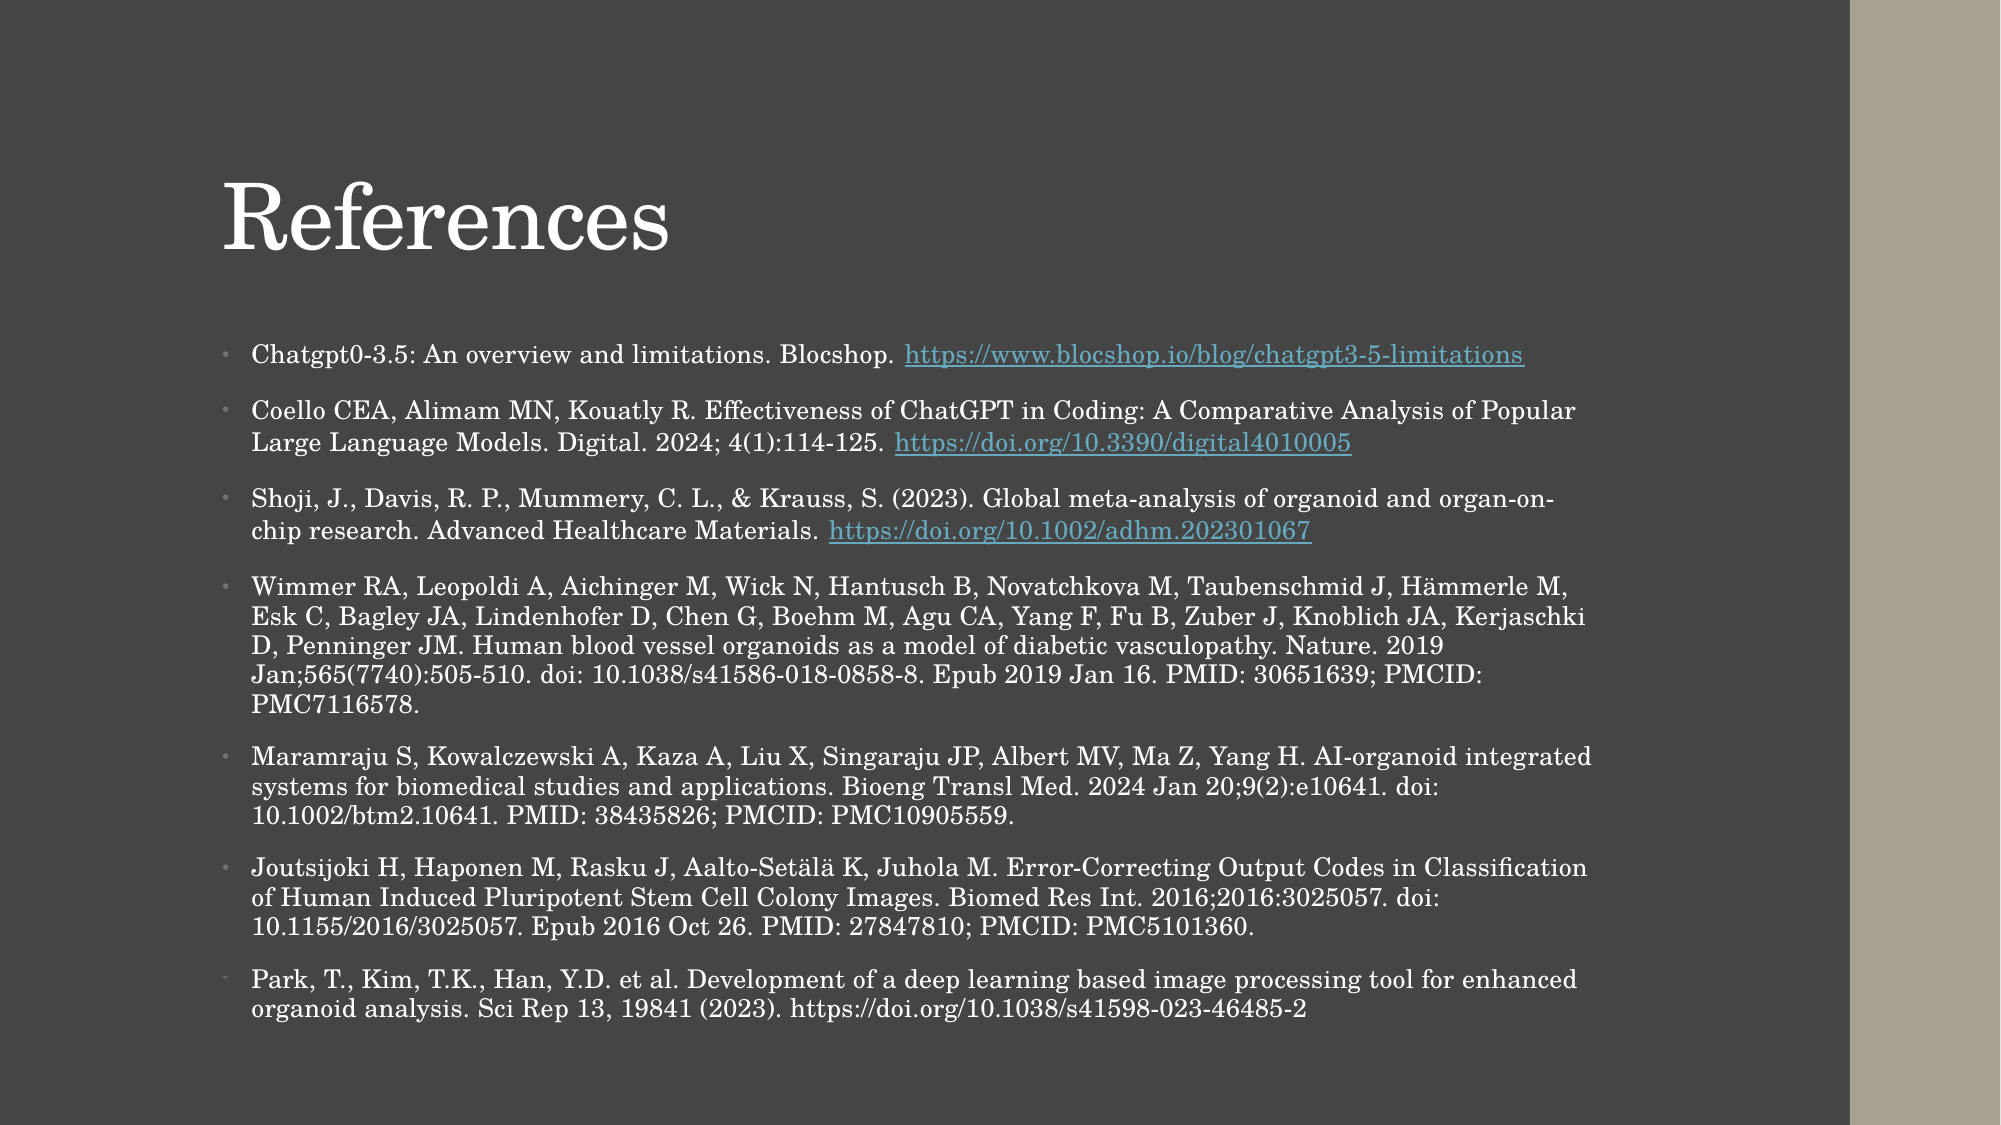

# References
Chatgpt0-3.5: An overview and limitations. Blocshop. https://www.blocshop.io/blog/chatgpt3-5-limitations
Coello CEA, Alimam MN, Kouatly R. Effectiveness of ChatGPT in Coding: A Comparative Analysis of Popular Large Language Models. Digital. 2024; 4(1):114-125. https://doi.org/10.3390/digital4010005
Shoji, J., Davis, R. P., Mummery, C. L., & Krauss, S. (2023). Global meta‐analysis of organoid and organ‐on‐chip research. Advanced Healthcare Materials. https://doi.org/10.1002/adhm.202301067
Wimmer RA, Leopoldi A, Aichinger M, Wick N, Hantusch B, Novatchkova M, Taubenschmid J, Hämmerle M, Esk C, Bagley JA, Lindenhofer D, Chen G, Boehm M, Agu CA, Yang F, Fu B, Zuber J, Knoblich JA, Kerjaschki D, Penninger JM. Human blood vessel organoids as a model of diabetic vasculopathy. Nature. 2019 Jan;565(7740):505-510. doi: 10.1038/s41586-018-0858-8. Epub 2019 Jan 16. PMID: 30651639; PMCID: PMC7116578.
Maramraju S, Kowalczewski A, Kaza A, Liu X, Singaraju JP, Albert MV, Ma Z, Yang H. AI-organoid integrated systems for biomedical studies and applications. Bioeng Transl Med. 2024 Jan 20;9(2):e10641. doi: 10.1002/btm2.10641. PMID: 38435826; PMCID: PMC10905559.
Joutsijoki H, Haponen M, Rasku J, Aalto-Setälä K, Juhola M. Error-Correcting Output Codes in Classification of Human Induced Pluripotent Stem Cell Colony Images. Biomed Res Int. 2016;2016:3025057. doi: 10.1155/2016/3025057. Epub 2016 Oct 26. PMID: 27847810; PMCID: PMC5101360.
Park, T., Kim, T.K., Han, Y.D. et al. Development of a deep learning based image processing tool for enhanced organoid analysis. Sci Rep 13, 19841 (2023). https://doi.org/10.1038/s41598-023-46485-2